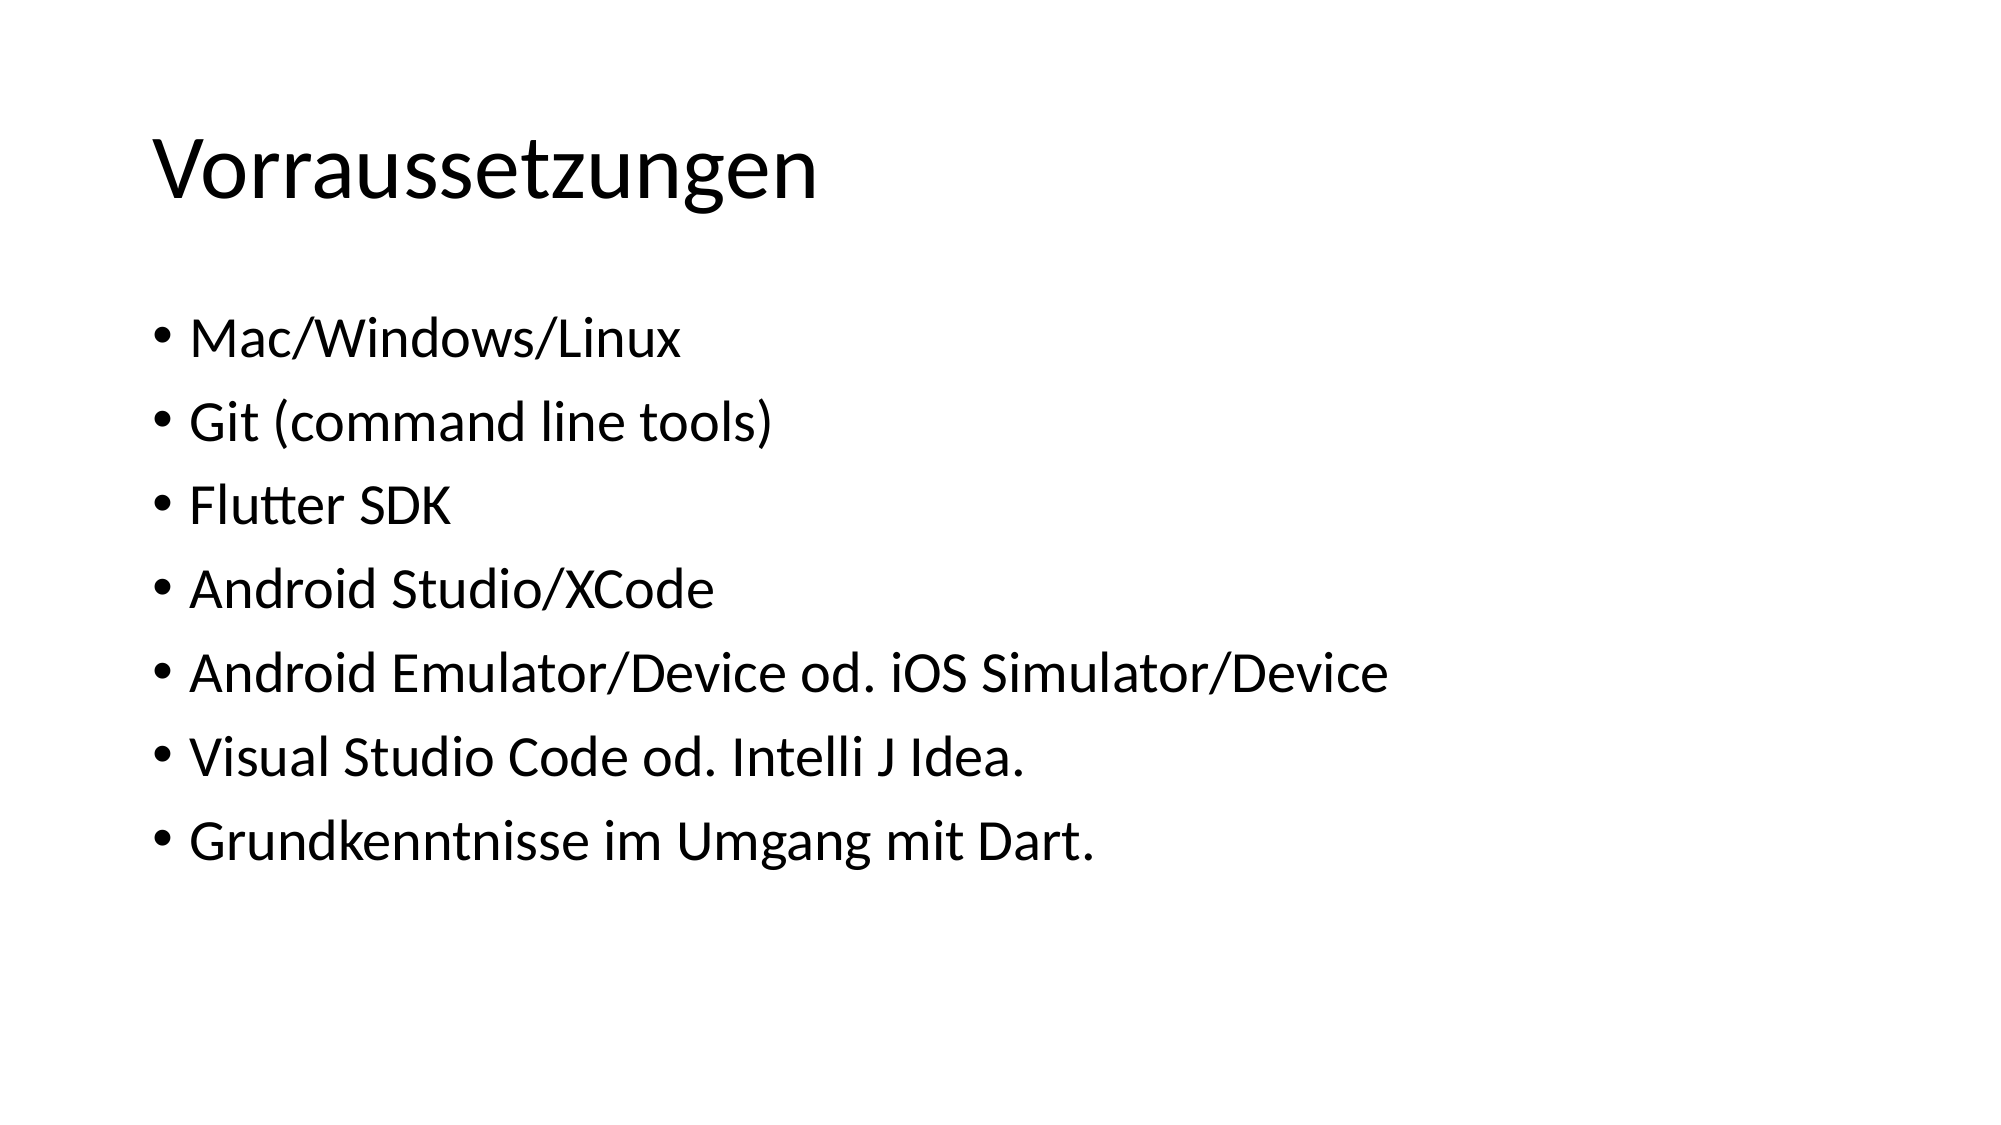

# Vorraussetzungen
Mac/Windows/Linux
Git (command line tools)
Flutter SDK
Android Studio/XCode
Android Emulator/Device od. iOS Simulator/Device
Visual Studio Code od. Intelli J Idea.
Grundkenntnisse im Umgang mit Dart.